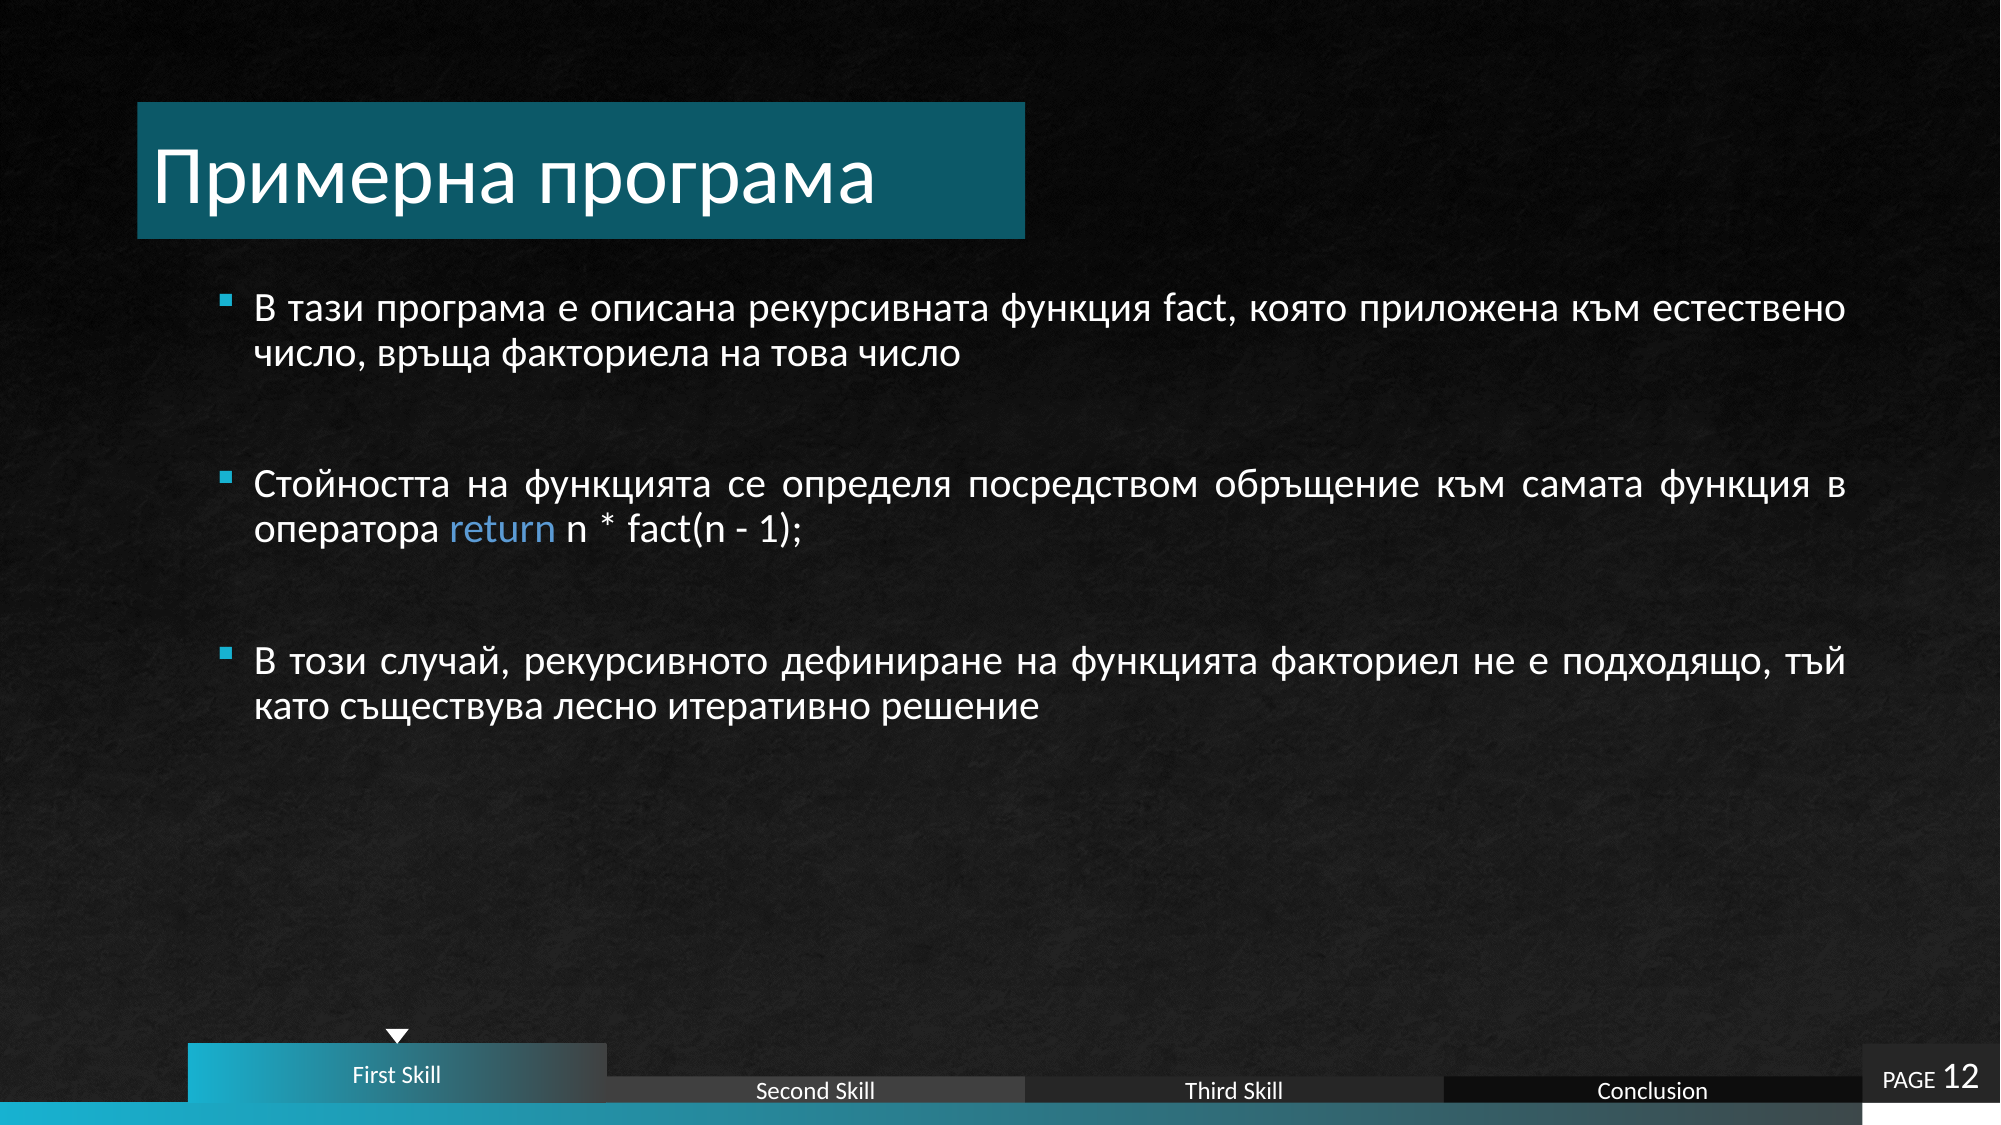

# Примерна програма
В тази програма е описана рекурсивната функция fact, която приложена към естествено число, връща факториела на това число

Стойността на функцията се определя посредством обръщение към самата функция в оператора return n * fact(n - 1);

В този случай, рекурсивното дефиниране на функцията факториел не е подходящо, тъй като съществува лесно итеративно решение

First Skill
PAGE 12
Second Skill
Third Skill
Conclusion